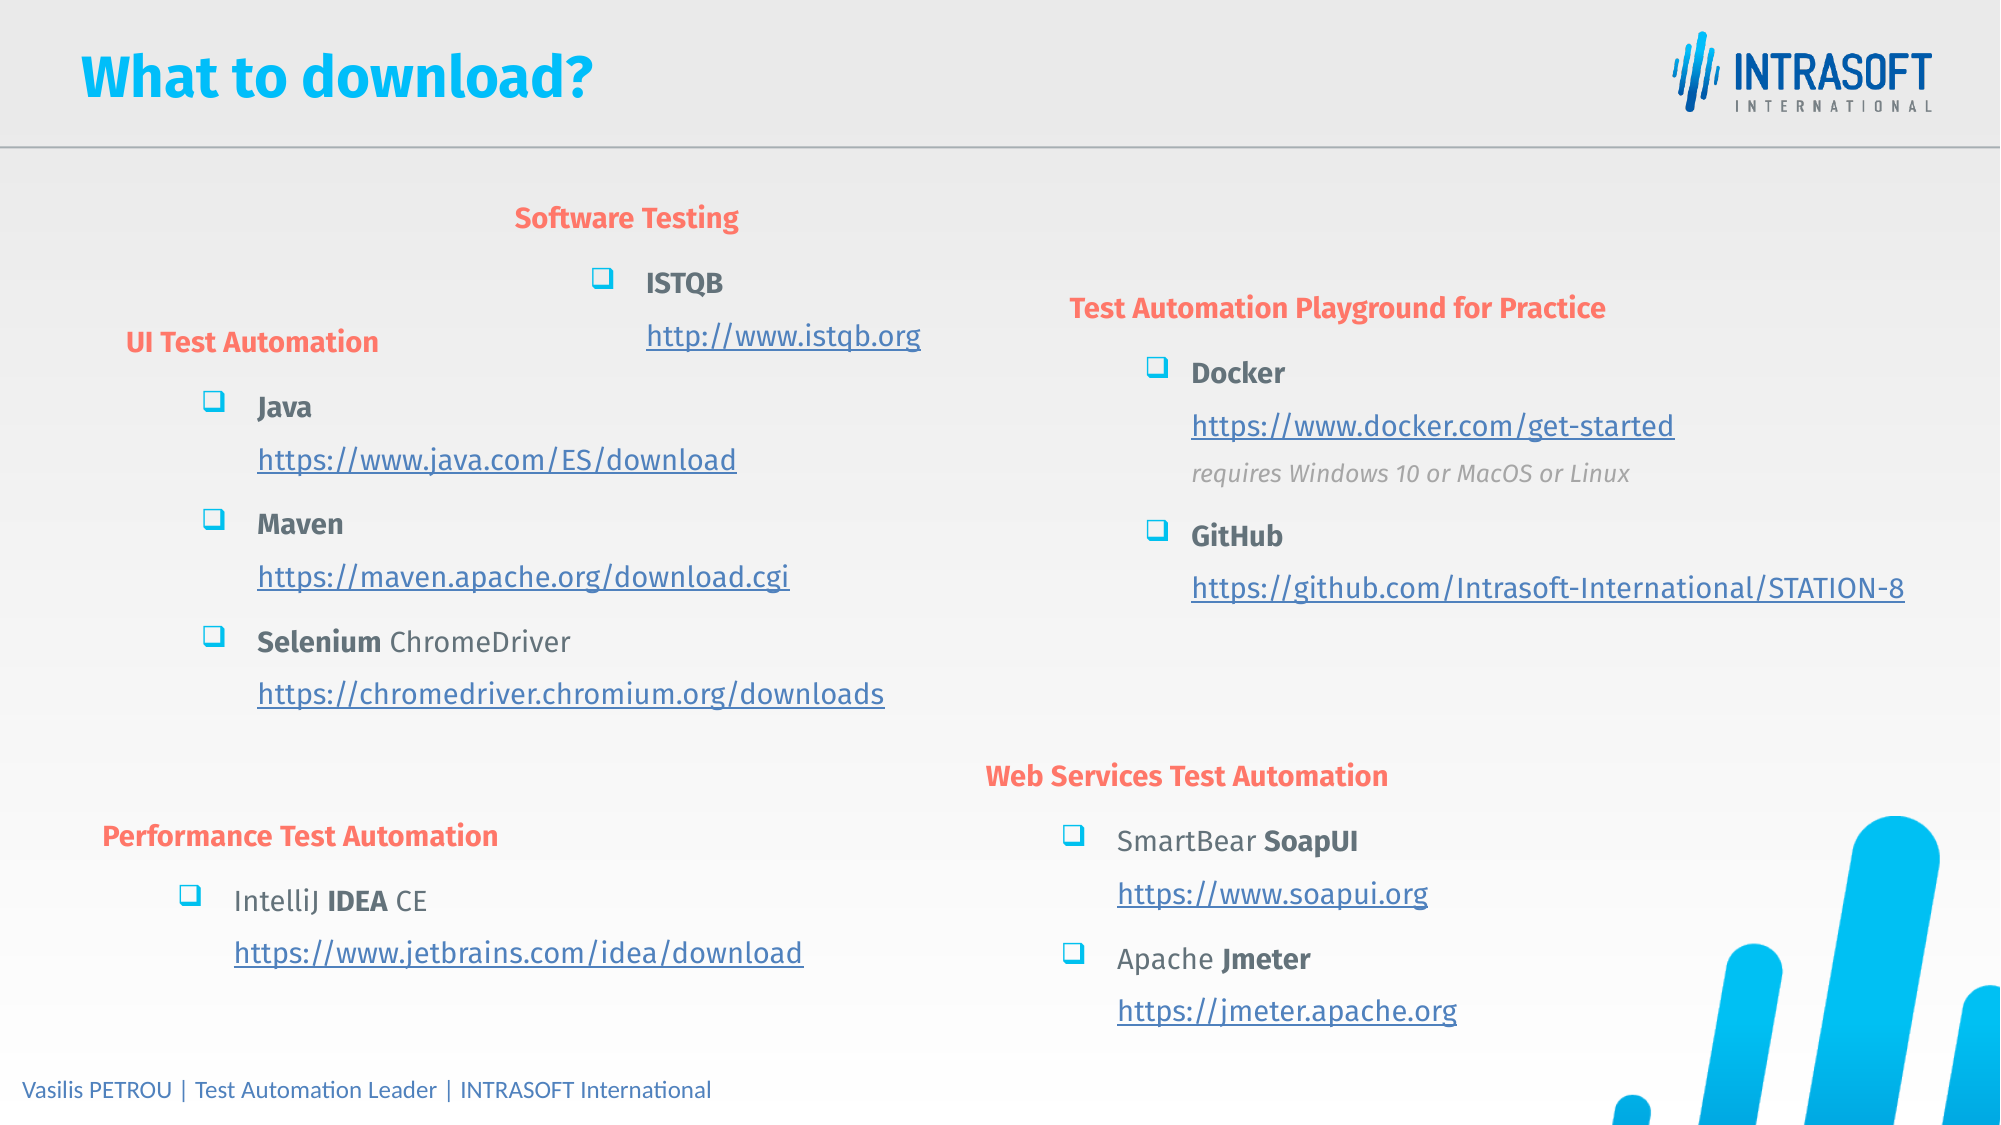

What to download?
Software Testing
ISTQB
http://www.istqb.org
Test Automation Playground for Practice
Docker
https://www.docker.com/get-started
requires Windows 10 or MacOS or Linux
GitHub
https://github.com/Intrasoft-International/STATION-8
UI Test Automation
Java
https://www.java.com/ES/download
Maven
https://maven.apache.org/download.cgi
Selenium ChromeDriver https://chromedriver.chromium.org/downloads
Web Services Test Automation
SmartBear SoapUI
https://www.soapui.org
Apache Jmeter
https://jmeter.apache.org
Performance Test Automation
IntelliJ IDEA CE
https://www.jetbrains.com/idea/download
Vasilis PETROU | Test Automation Leader | INTRASOFT International